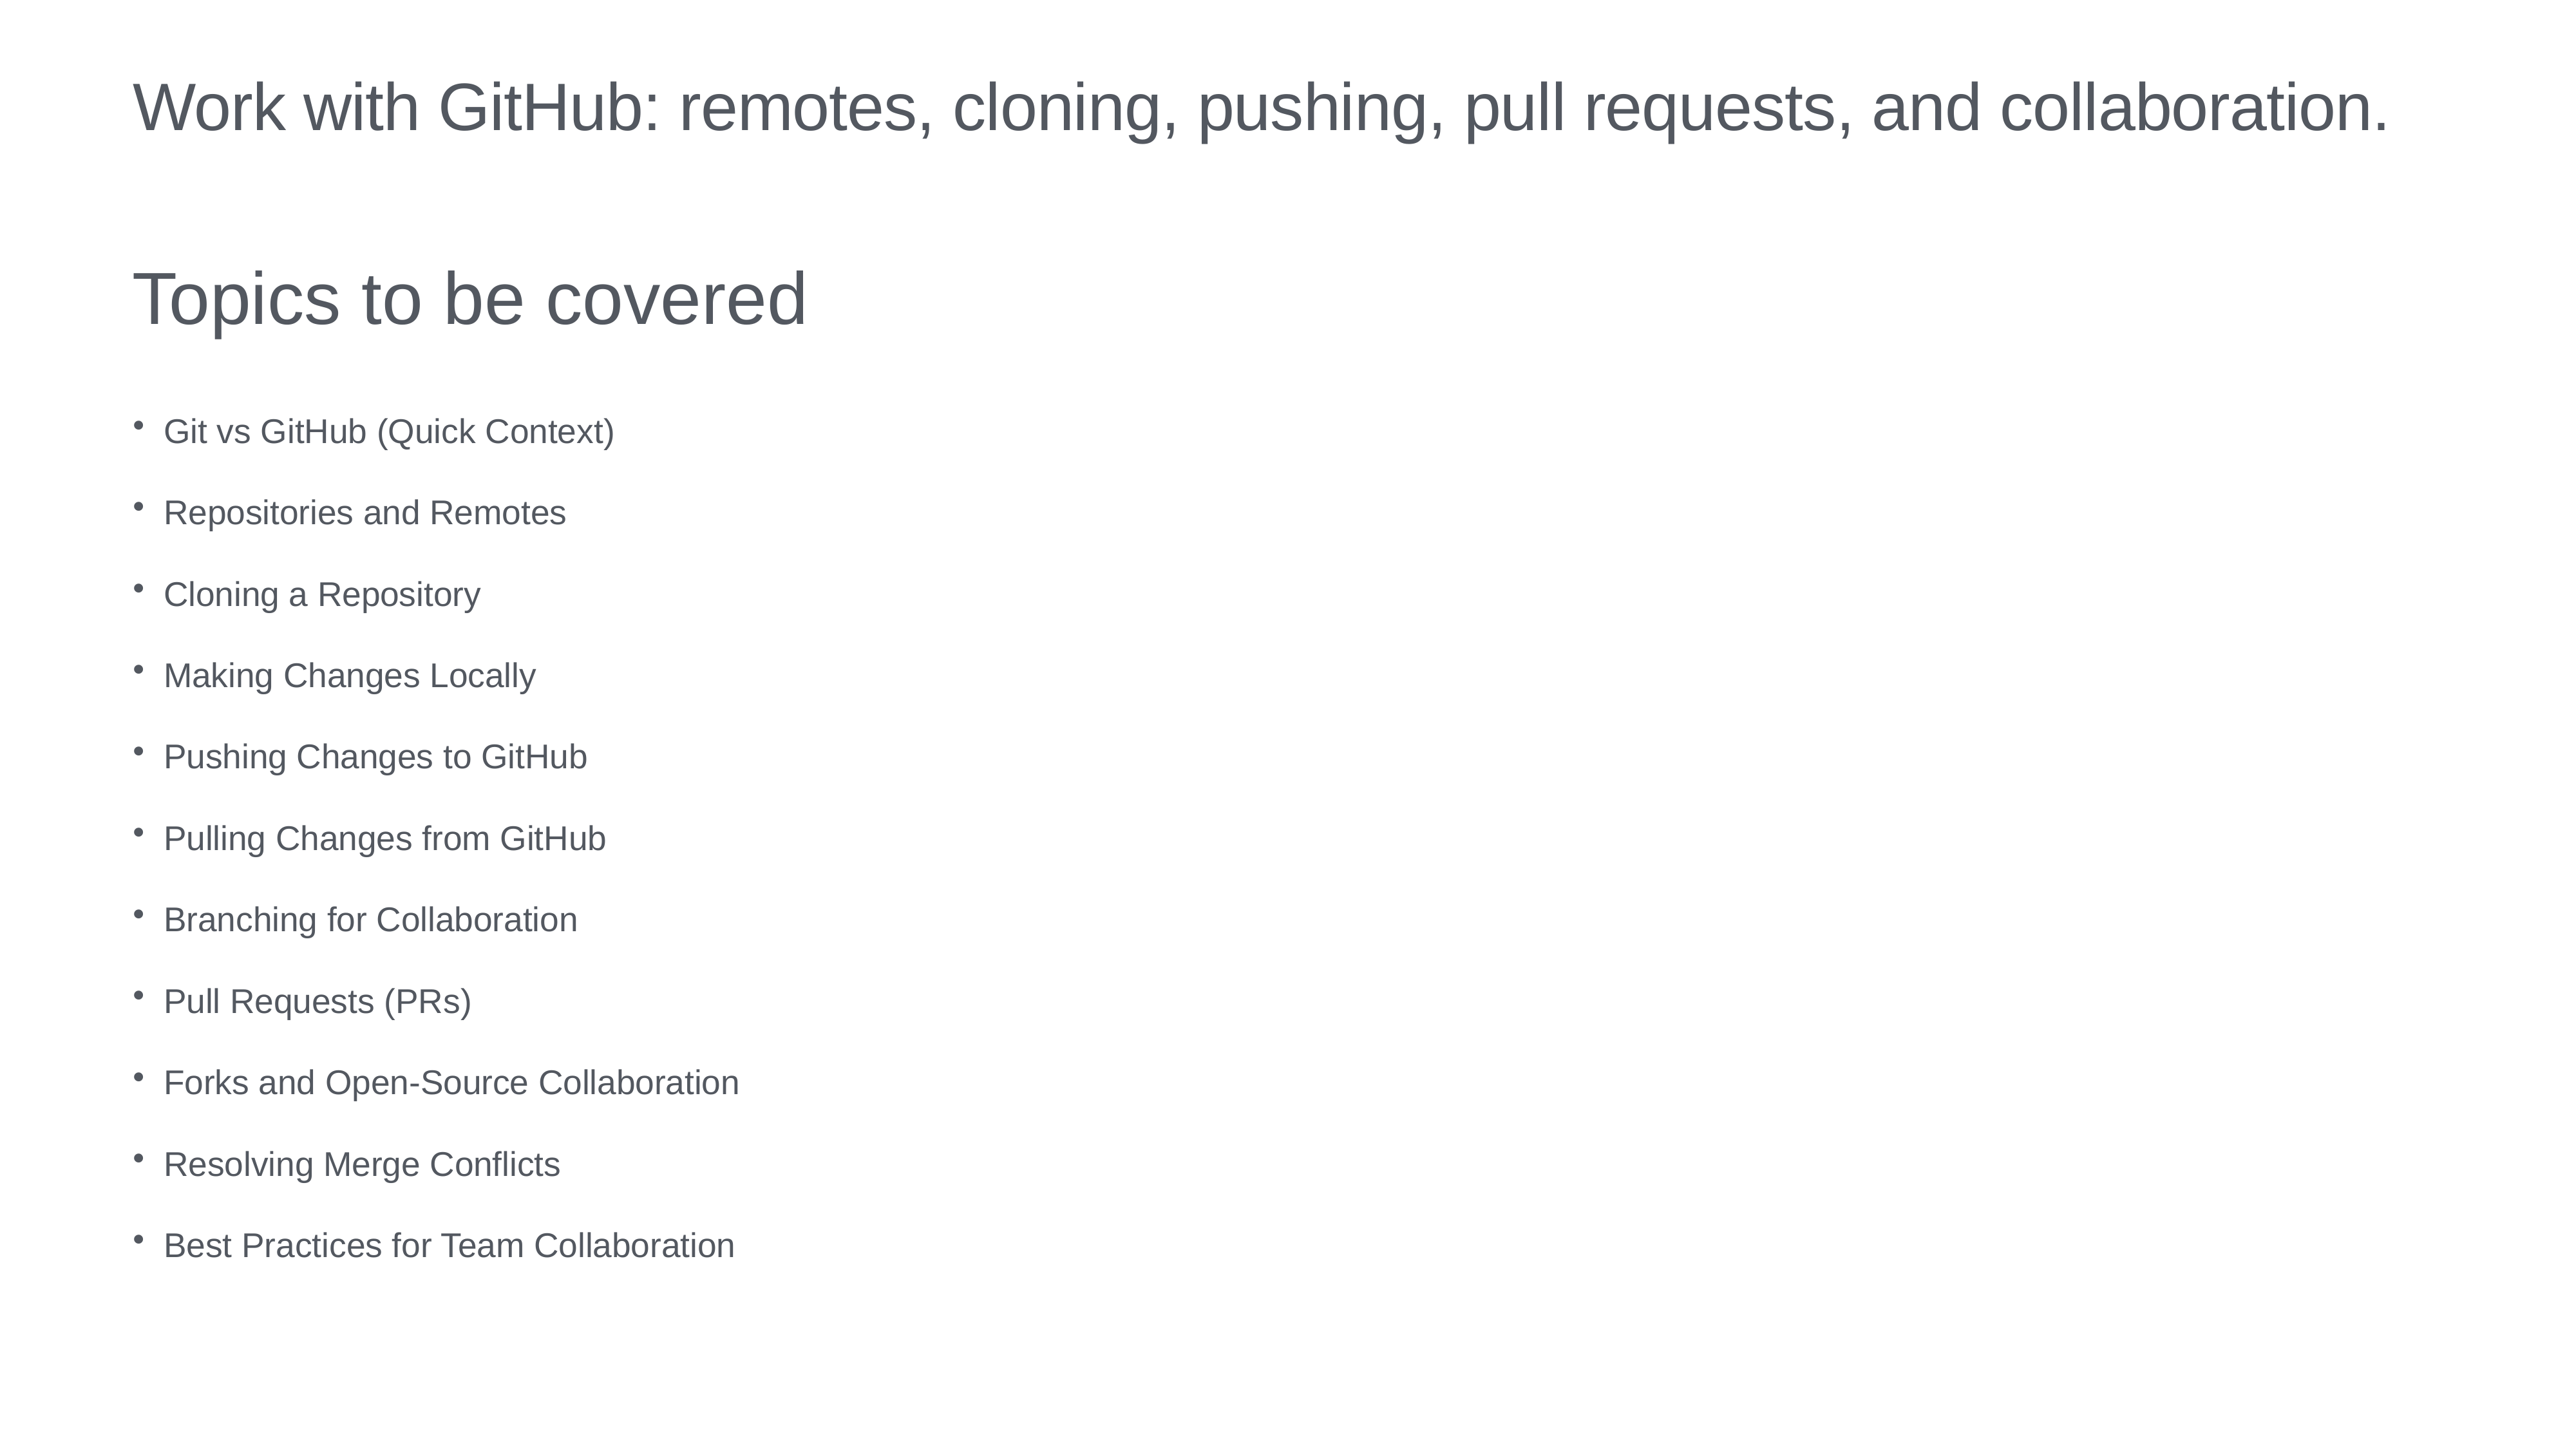

# Work with GitHub: remotes, cloning, pushing, pull requests, and collaboration.
Topics to be covered
Git vs GitHub (Quick Context)
Repositories and Remotes
Cloning a Repository
Making Changes Locally
Pushing Changes to GitHub
Pulling Changes from GitHub
Branching for Collaboration
Pull Requests (PRs)
Forks and Open-Source Collaboration
Resolving Merge Conflicts
Best Practices for Team Collaboration